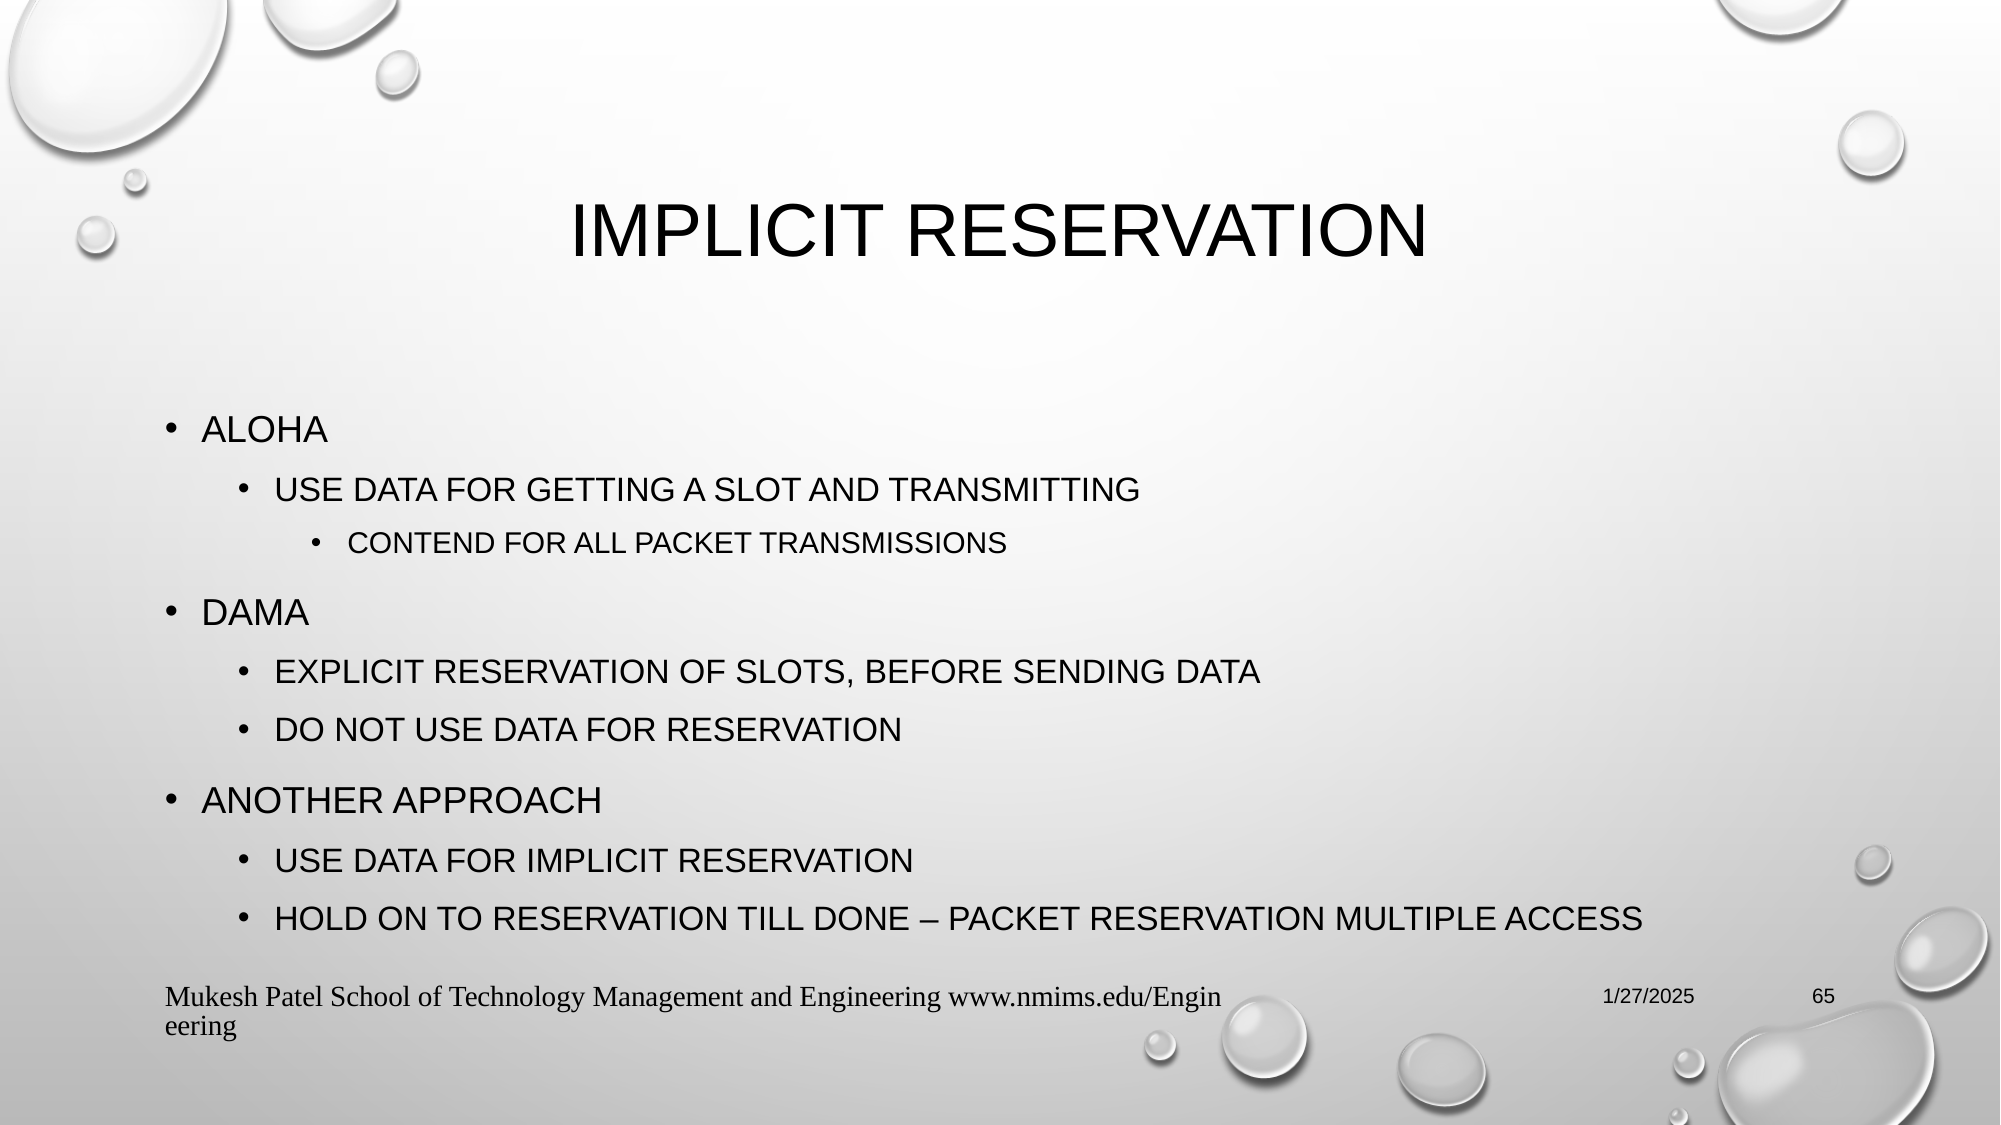

# Implicit Reservation
Aloha
Use data for getting a slot and transmitting
Contend for all packet transmissions
DAMA
Explicit reservation of slots, before sending data
Do not use data for reservation
Another approach
Use data for implicit reservation
Hold on to reservation till done – Packet Reservation Multiple Access

Mukesh Patel School of Technology Management and Engineering www.nmims.edu/Engineering
1/27/2025
65